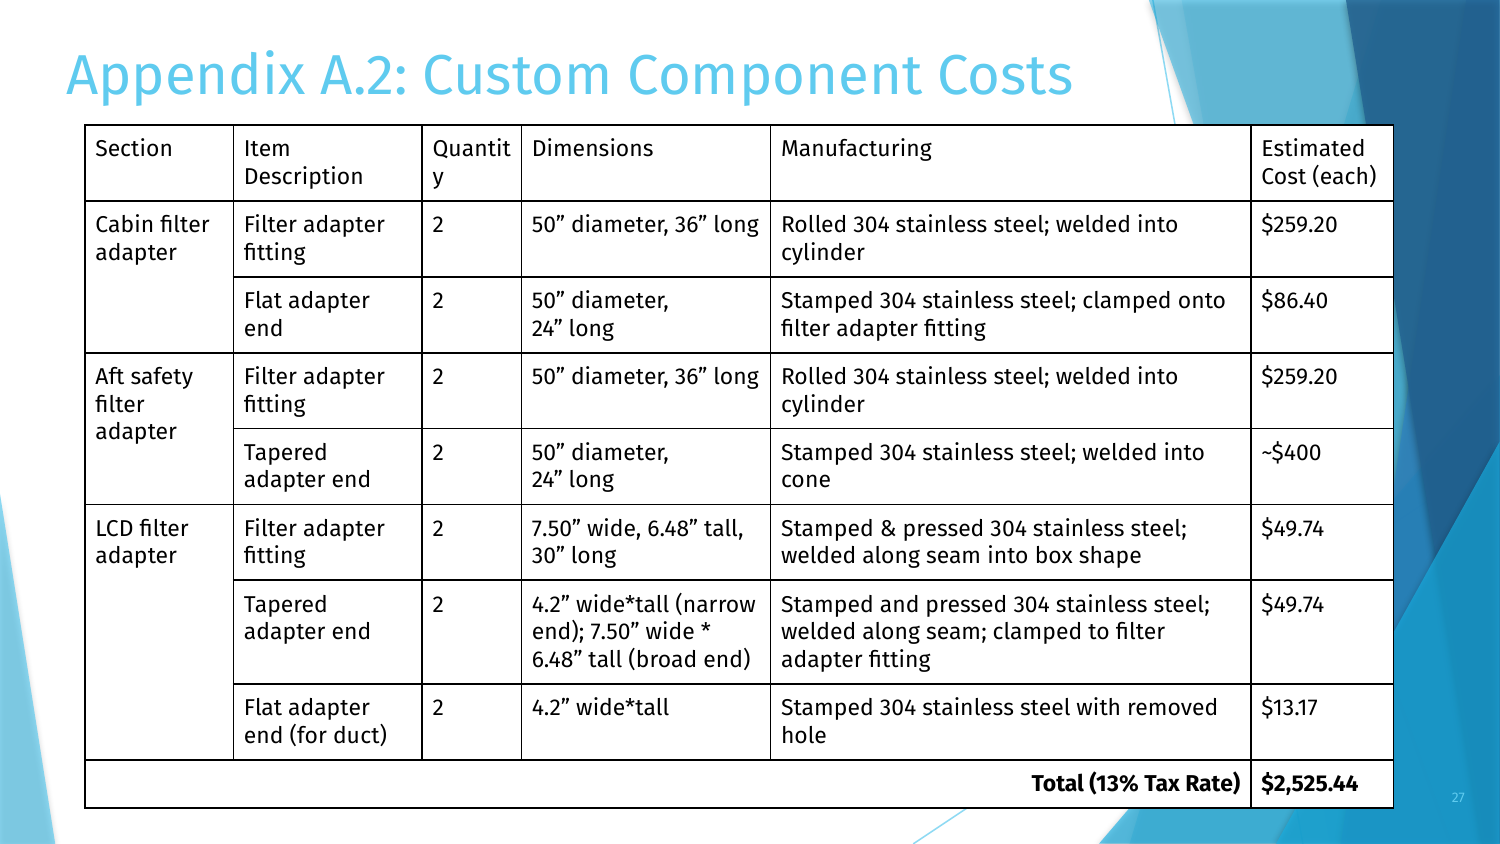

# Appendix A.2: Custom Component Costs
| Section | Item Description | Quantity | Dimensions | Manufacturing | Estimated Cost (each) |
| --- | --- | --- | --- | --- | --- |
| Cabin filter adapter | Filter adapter fitting | 2 | 50” diameter, 36” long | Rolled 304 stainless steel; welded into cylinder | $259.20 |
|  | Flat adapter end | 2 | 50” diameter, 24” long | Stamped 304 stainless steel; clamped onto filter adapter fitting | $86.40 |
| Aft safety filter adapter | Filter adapter fitting | 2 | 50” diameter, 36” long | Rolled 304 stainless steel; welded into cylinder | $259.20 |
|  | Tapered adapter end | 2 | 50” diameter, 24” long | Stamped 304 stainless steel; welded into cone | ~$400 |
| LCD filter adapter | Filter adapter fitting | 2 | 7.50” wide, 6.48” tall, 30” long | Stamped & pressed 304 stainless steel; welded along seam into box shape | $49.74 |
|  | Tapered adapter end | 2 | 4.2” wide\*tall (narrow end); 7.50” wide \* 6.48” tall (broad end) | Stamped and pressed 304 stainless steel; welded along seam; clamped to filter adapter fitting | $49.74 |
|  | Flat adapter end (for duct) | 2 | 4.2” wide\*tall | Stamped 304 stainless steel with removed hole | $13.17 |
| Total (13% Tax Rate) |  |  |  |  | $2,525.44 |
27